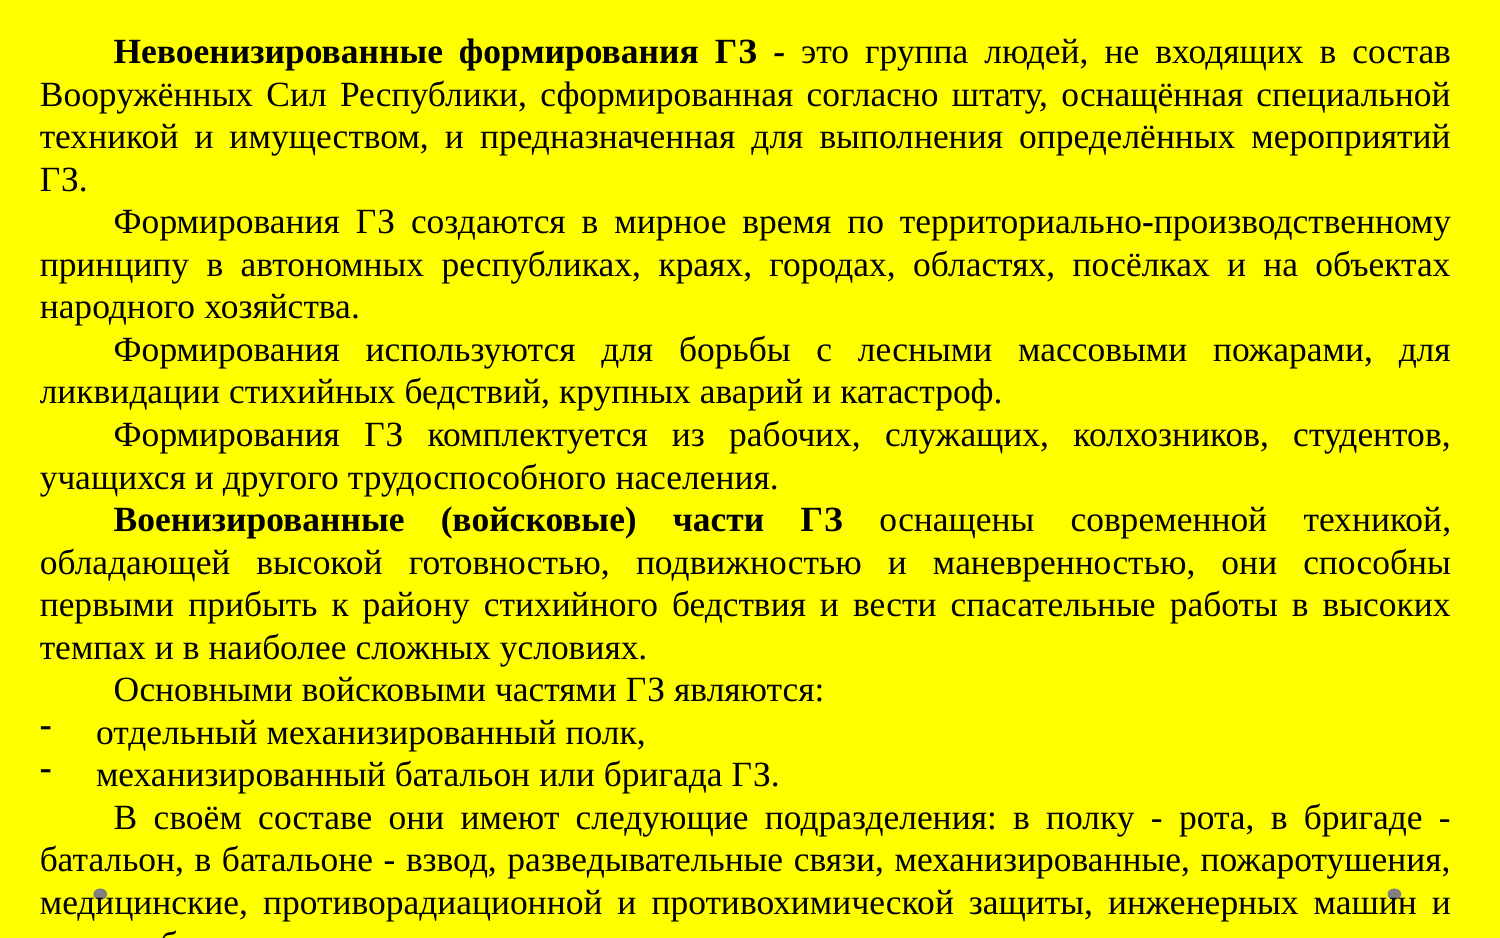

Невоенизированные формирования ГЗ - это группа людей, не входящих в состав Вооружённых Сил Республики, сформированная согласно штату, оснащённая специальной техникой и имуществом, и предназначенная для выполнения определённых мероприятий ГЗ.
Формирования ГЗ создаются в мирное время по территориаль­но-производственному принципу в автономных республиках, краях, городах, областях, посёлках и на объектах народного хозяйства.
Формирования используются для борьбы с лесными массовыми пожарами, для ликвидации стихийных бедствий, крупных аварий и катастроф.
Формирования ГЗ комплектуется из рабочих, служащих, колхозников, студентов, учащихся и другого трудоспособного населения.
Военизированные (войсковые) части ГЗ оснащены совре­менной техникой, обладающей высокой готовностью, подвиж­ностью и маневренностью, они способны первыми прибыть к району стихийного бедствия и вести спасательные работы в высоких темпах и в наиболее сложных условиях.
Основными войсковыми частями ГЗ являются:
отдельный механизированный полк,
механизированный батальон или бригада ГЗ.
В своём составе они имеют следующие подразделения: в полку - рота, в бригаде - батальон, в батальоне - взвод, разведывательные связи, механизированные, пожаротушения, медицинские, противорадиационной и противохимической защиты, инженерных машин и водоснабжения.